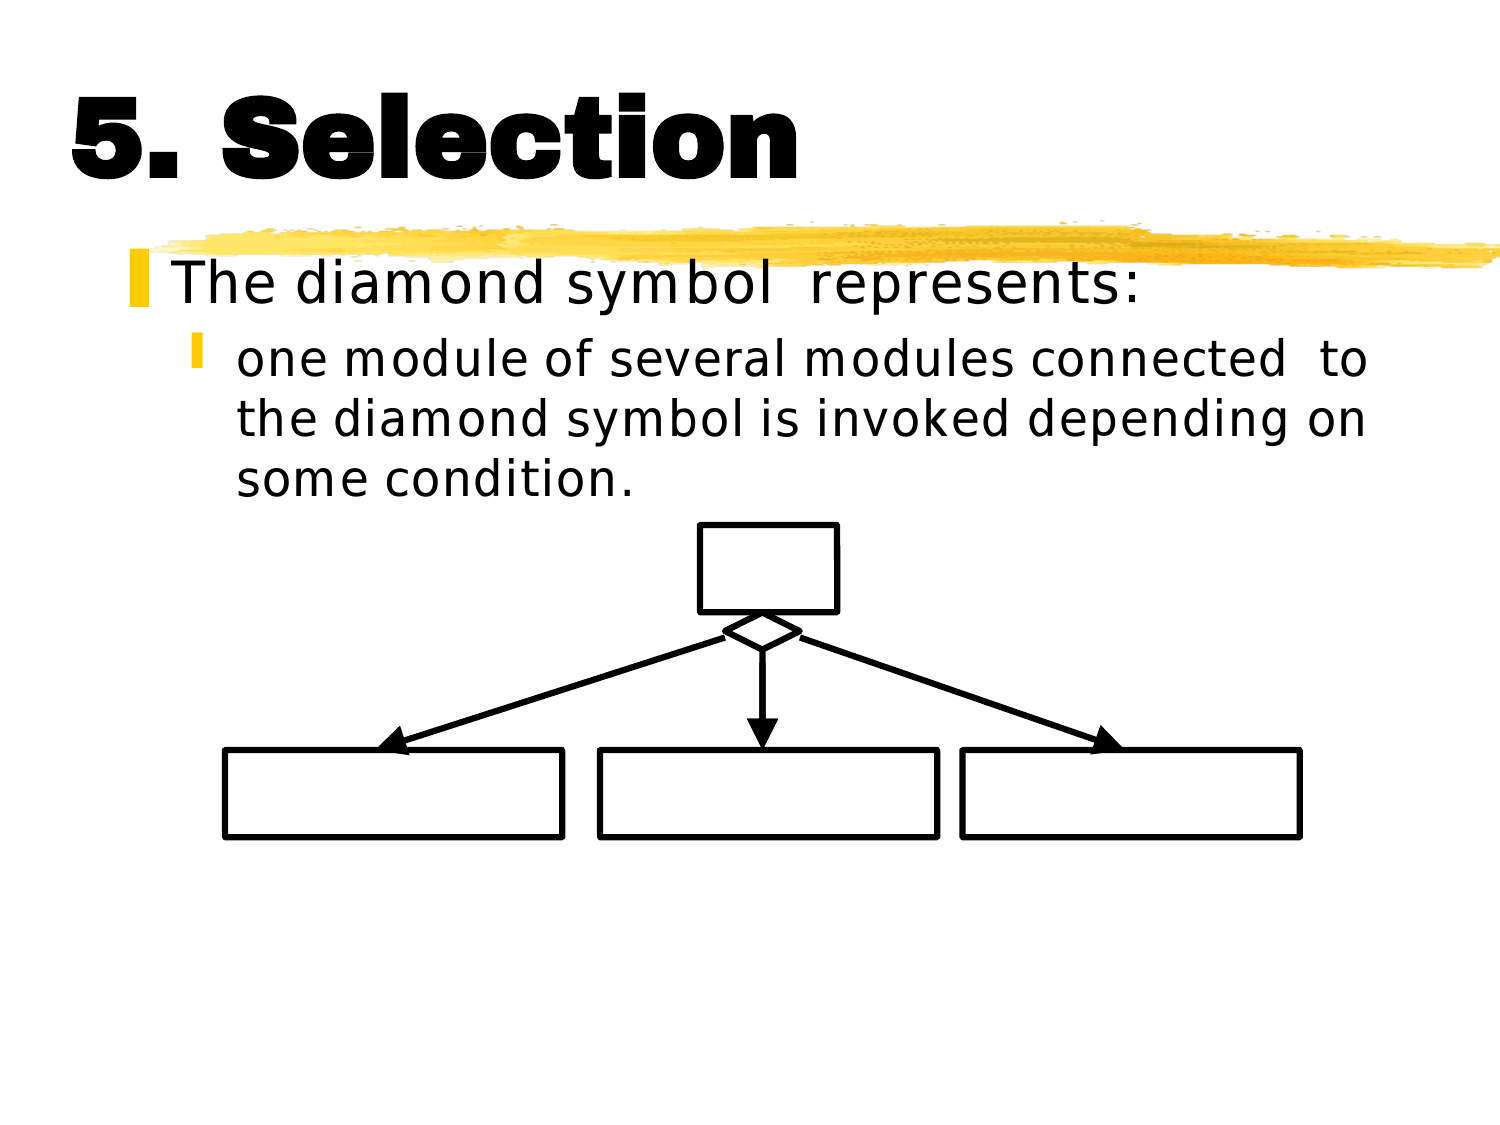

# 5. Selection
The diamond symbol  represents:
one module of several modules connected  to the diamond symbol is invoked depending on some condition.